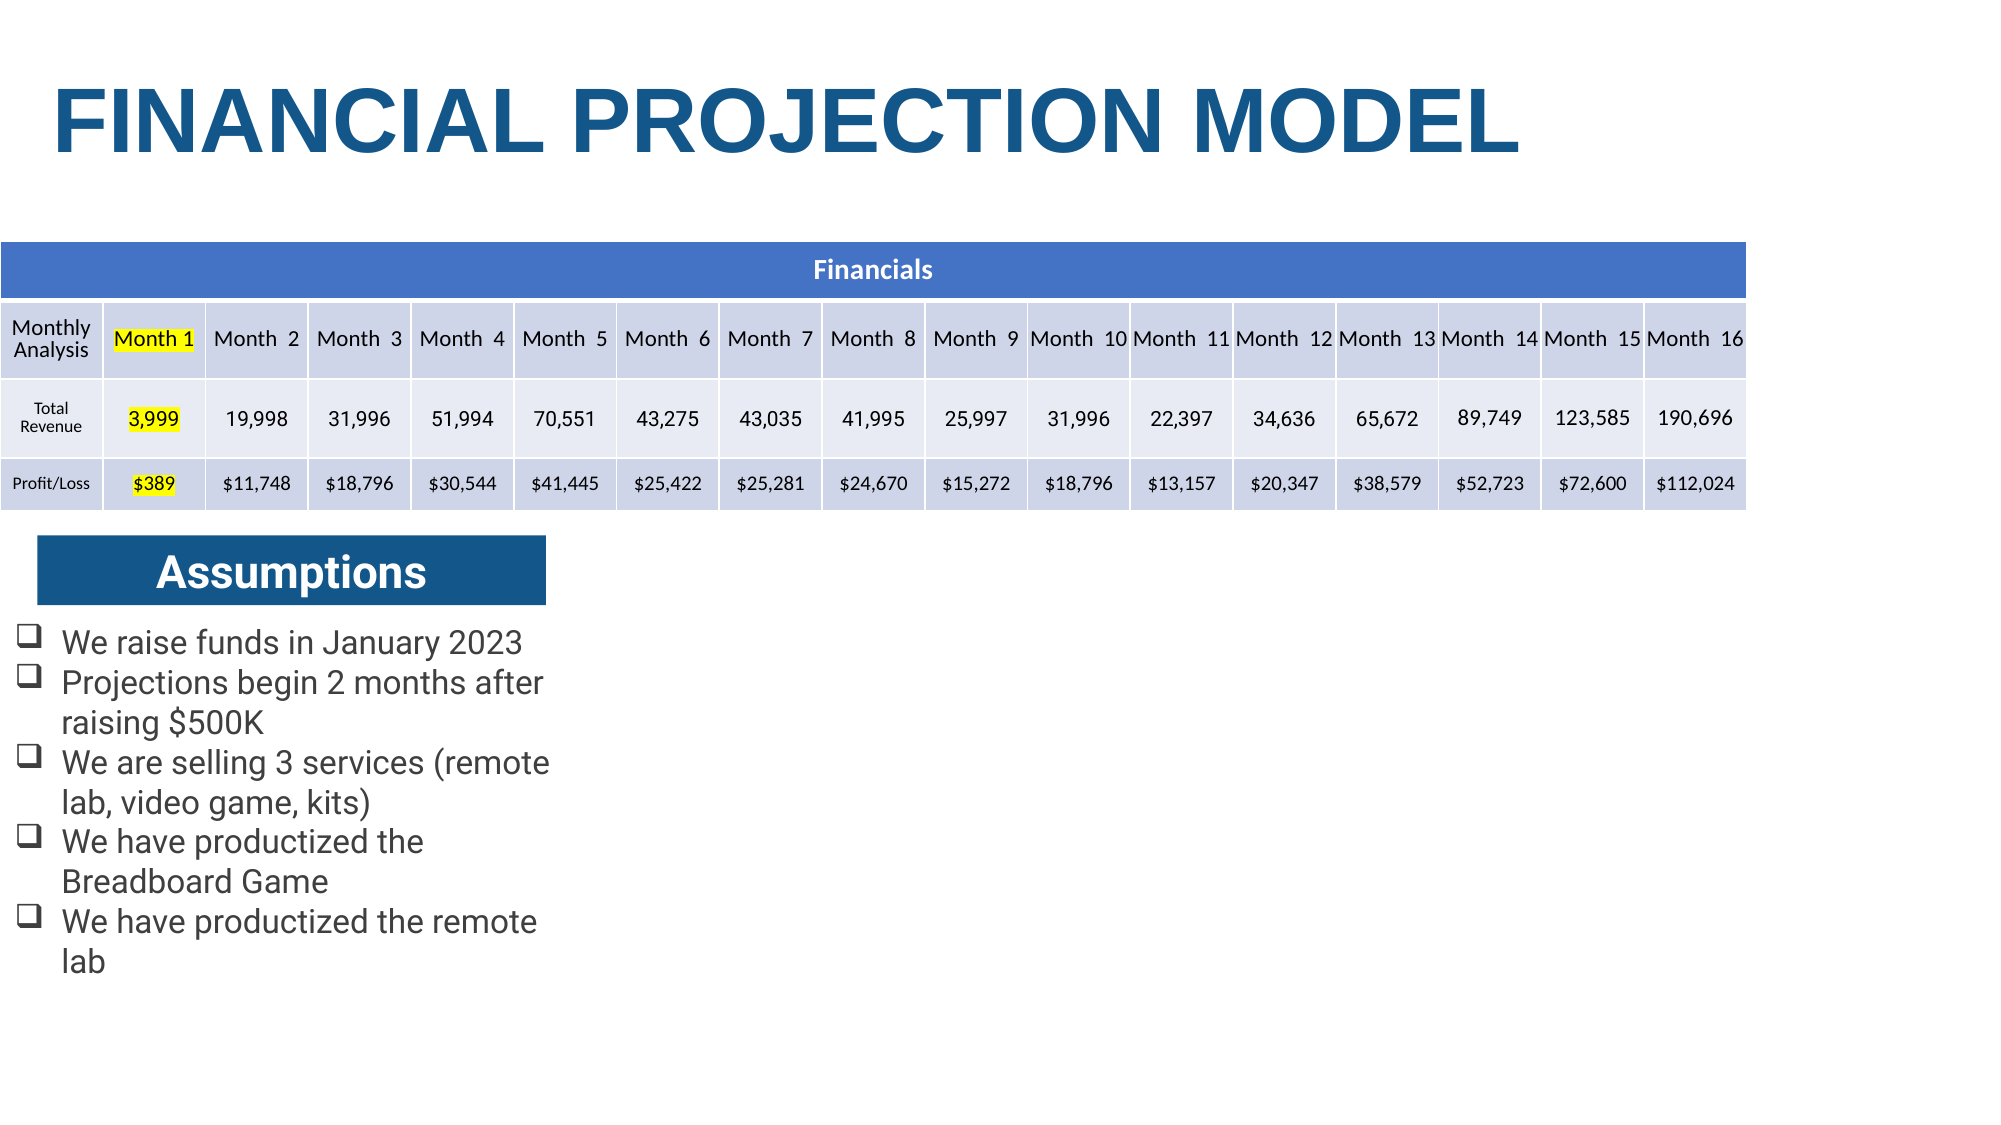

FINANCIAL PROJECTION MODEL
| Financials |  |  |  |  |  |  |  |  |  |  |  |  |  |  |  |  |
| --- | --- | --- | --- | --- | --- | --- | --- | --- | --- | --- | --- | --- | --- | --- | --- | --- |
| Monthly Analysis | Month 1 | Month 2 | Month 3 | Month 4 | Month 5 | Month 6 | Month 7 | Month 8 | Month 9 | Month 10 | Month 11 | Month 12 | Month 13 | Month 14 | Month 15 | Month 16 |
| Total Revenue | 3,999 | 19,998 | 31,996 | 51,994 | 70,551 | 43,275 | 43,035 | 41,995 | 25,997 | 31,996 | 22,397 | 34,636 | 65,672 | 89,749 | 123,585 | 190,696 |
| Profit/Loss | $389 | $11,748 | $18,796 | $30,544 | $41,445 | $25,422 | $25,281 | $24,670 | $15,272 | $18,796 | $13,157 | $20,347 | $38,579 | $52,723 | $72,600 | $112,024 |
Assumptions
We raise funds in January 2023
Projections begin 2 months after raising $500K
We are selling 3 services (remote lab, video game, kits)
We have productized the Breadboard Game
We have productized the remote lab